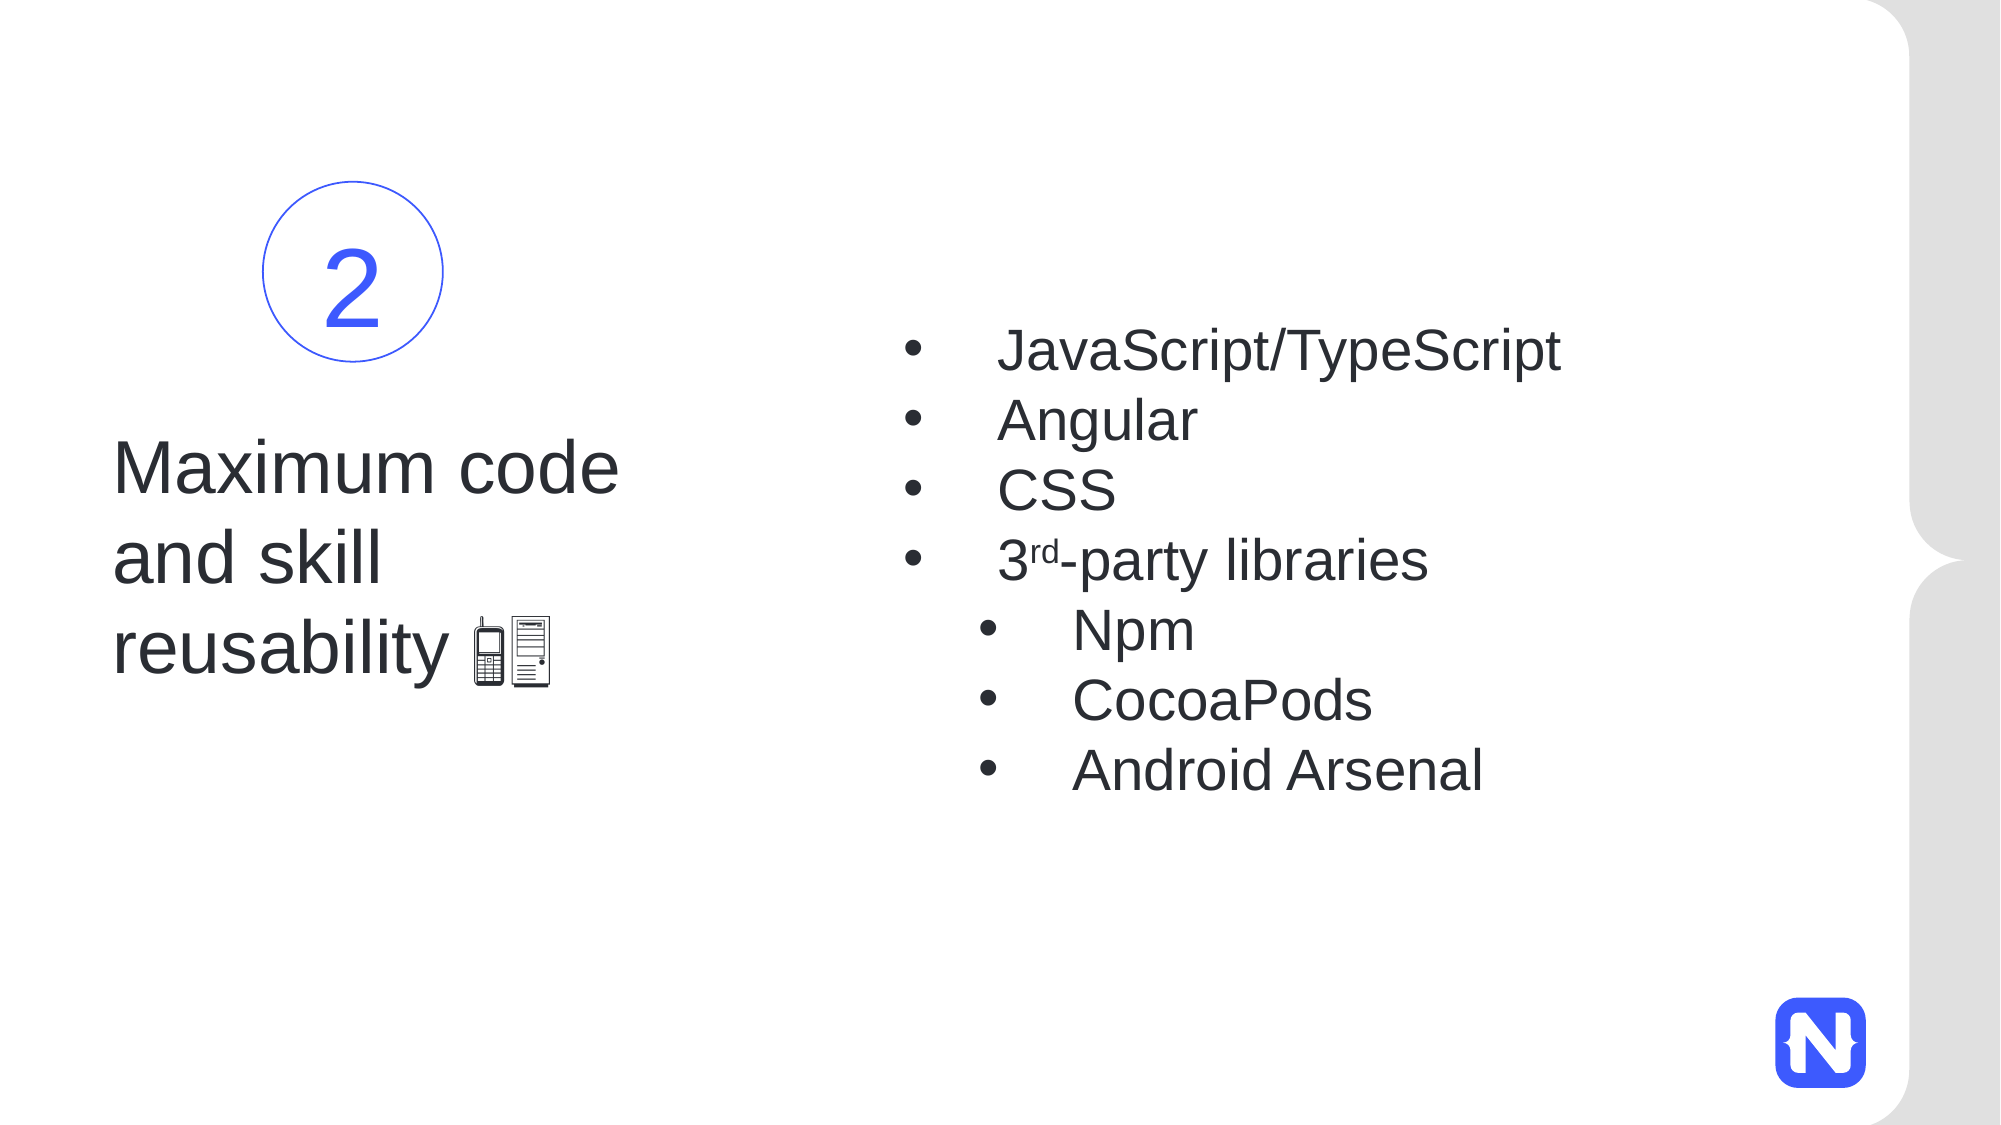

2
JavaScript/TypeScript
Angular
CSS
3rd-party libraries
Npm
CocoaPods
Android Arsenal
Maximum code and skill reusability 📱🖥